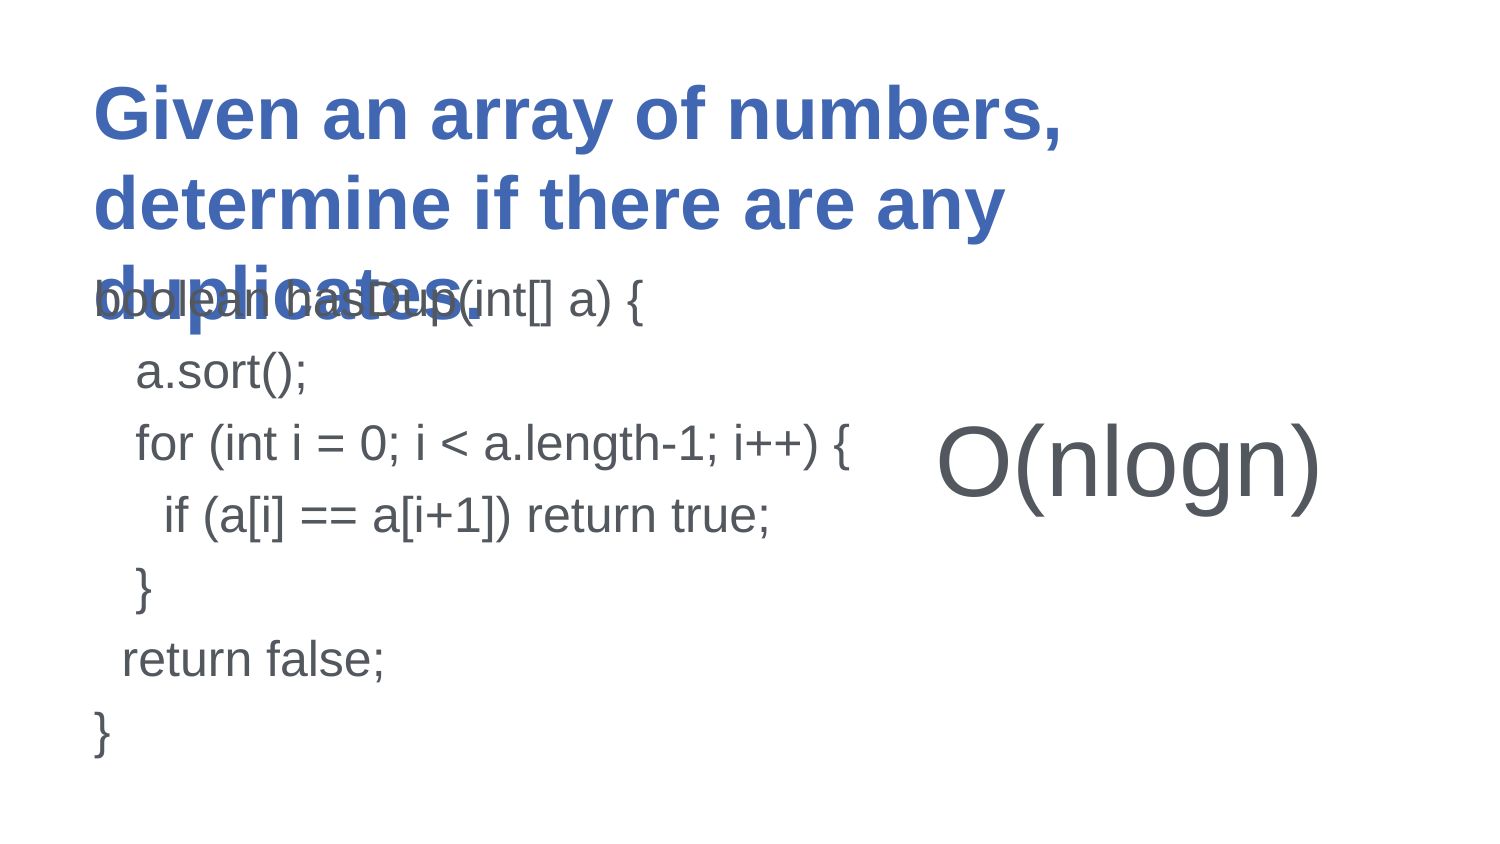

# Given an array of numbers, determine if there are any duplicates.
boolean hasDup(int[] a) {
   a.sort();
   for (int i = 0; i < a.length-1; i++) {
     if (a[i] == a[i+1]) return true;
   }
  return false;
}
O(nlogn)